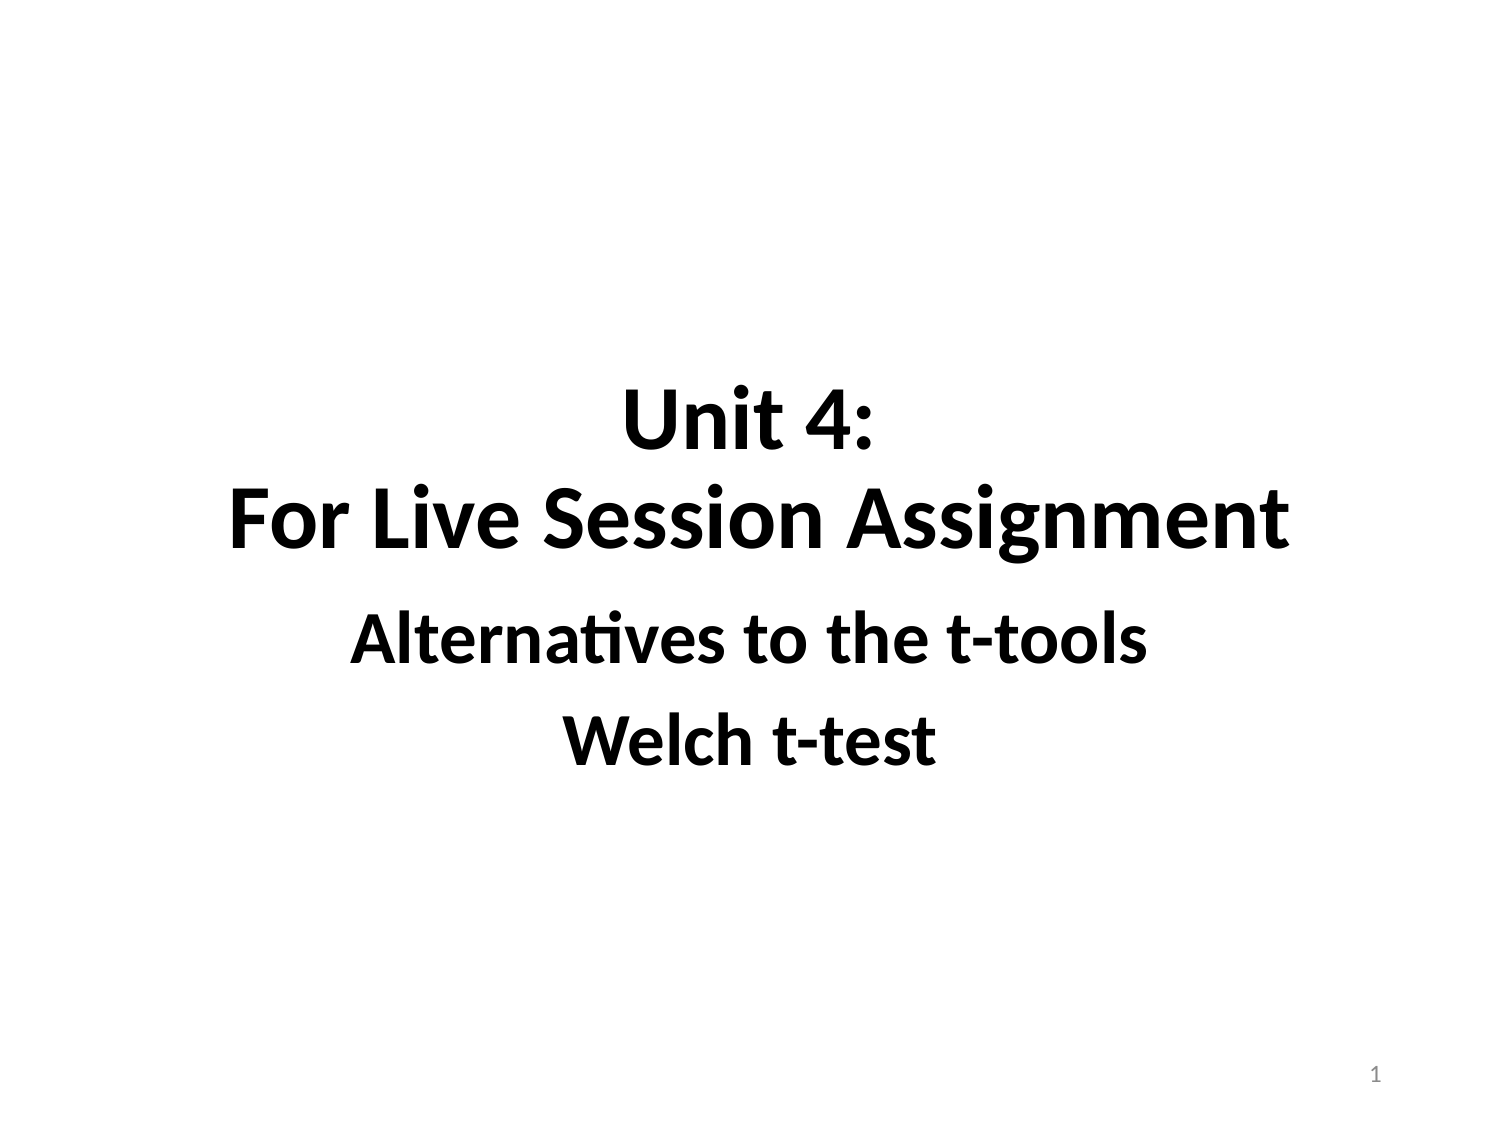

# Unit 4: For Live Session Assignment
Alternatives to the t-tools
Welch t-test

1